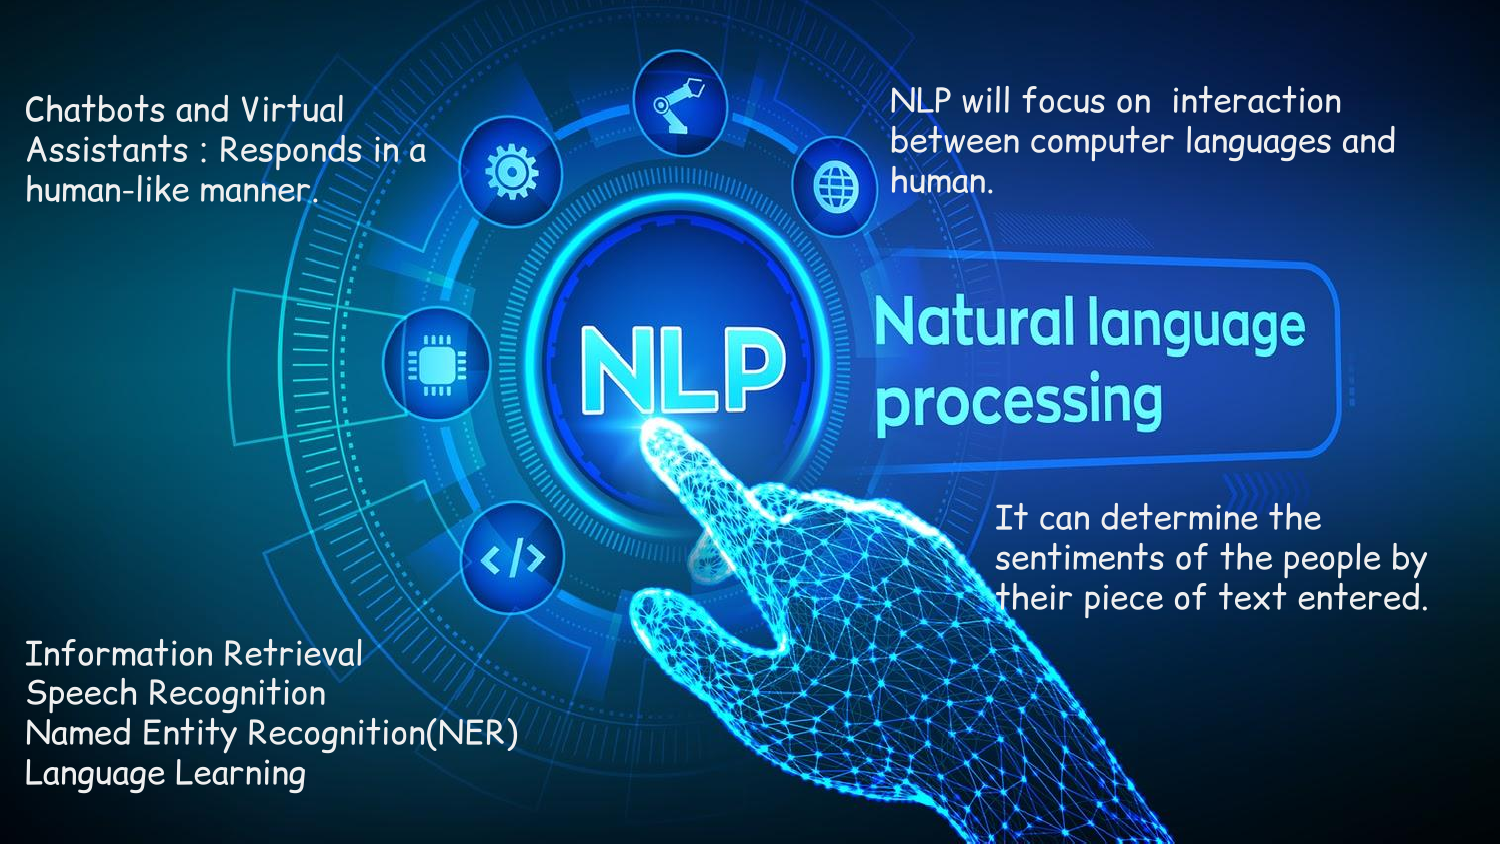

# NLP will focus on  interaction between computer languages and human.
Chatbots and Virtual Assistants : Responds in a human-like manner.
It can determine the sentiments of the people by their piece of text entered.
Information Retrieval
Speech Recognition
Named Entity Recognition(NER)
Language Learning